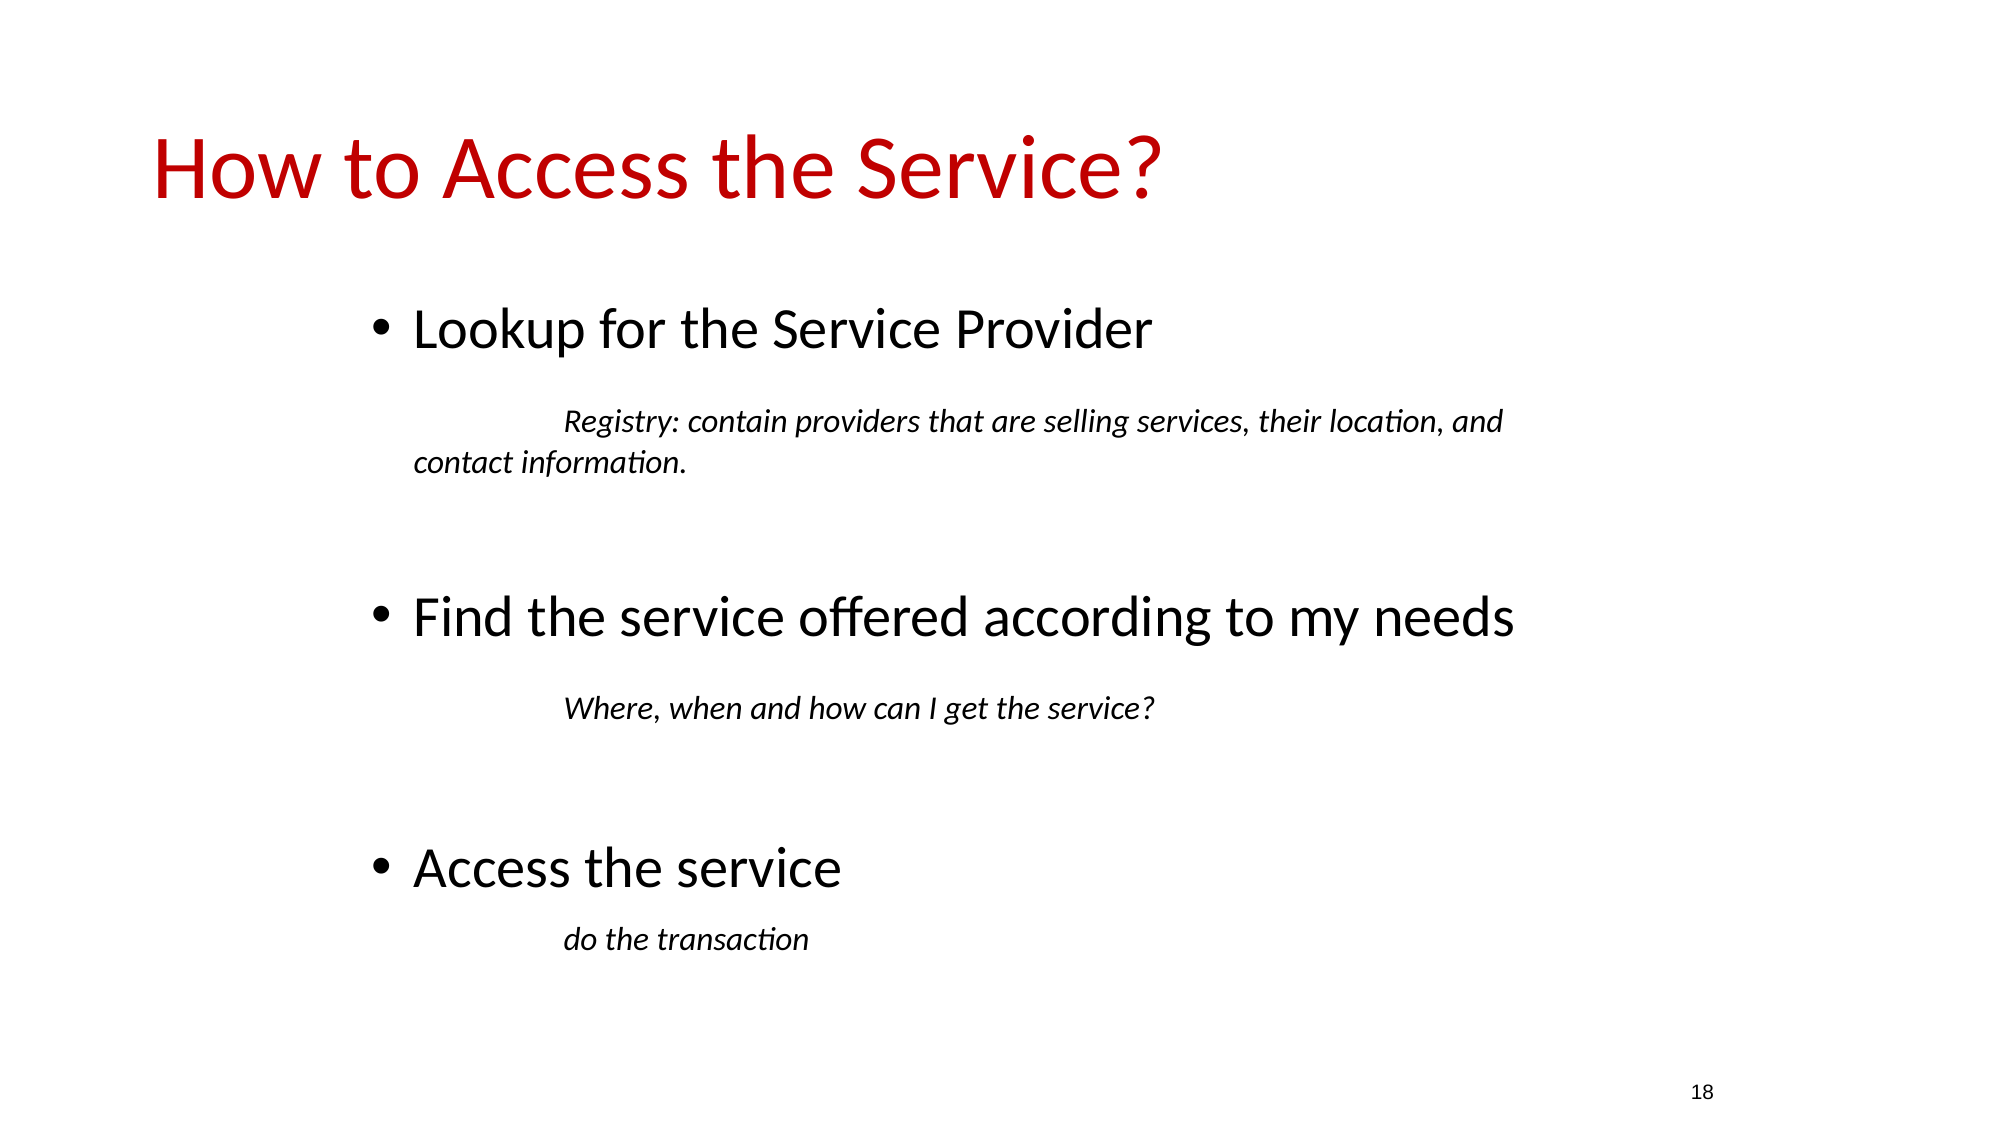

# How to Access the Service?
Lookup for the Service Provider
		Registry: contain providers that are selling services, their location, and contact information.

Find the service offered according to my needs
		Where, when and how can I get the service?

Access the service
	do the transaction

18